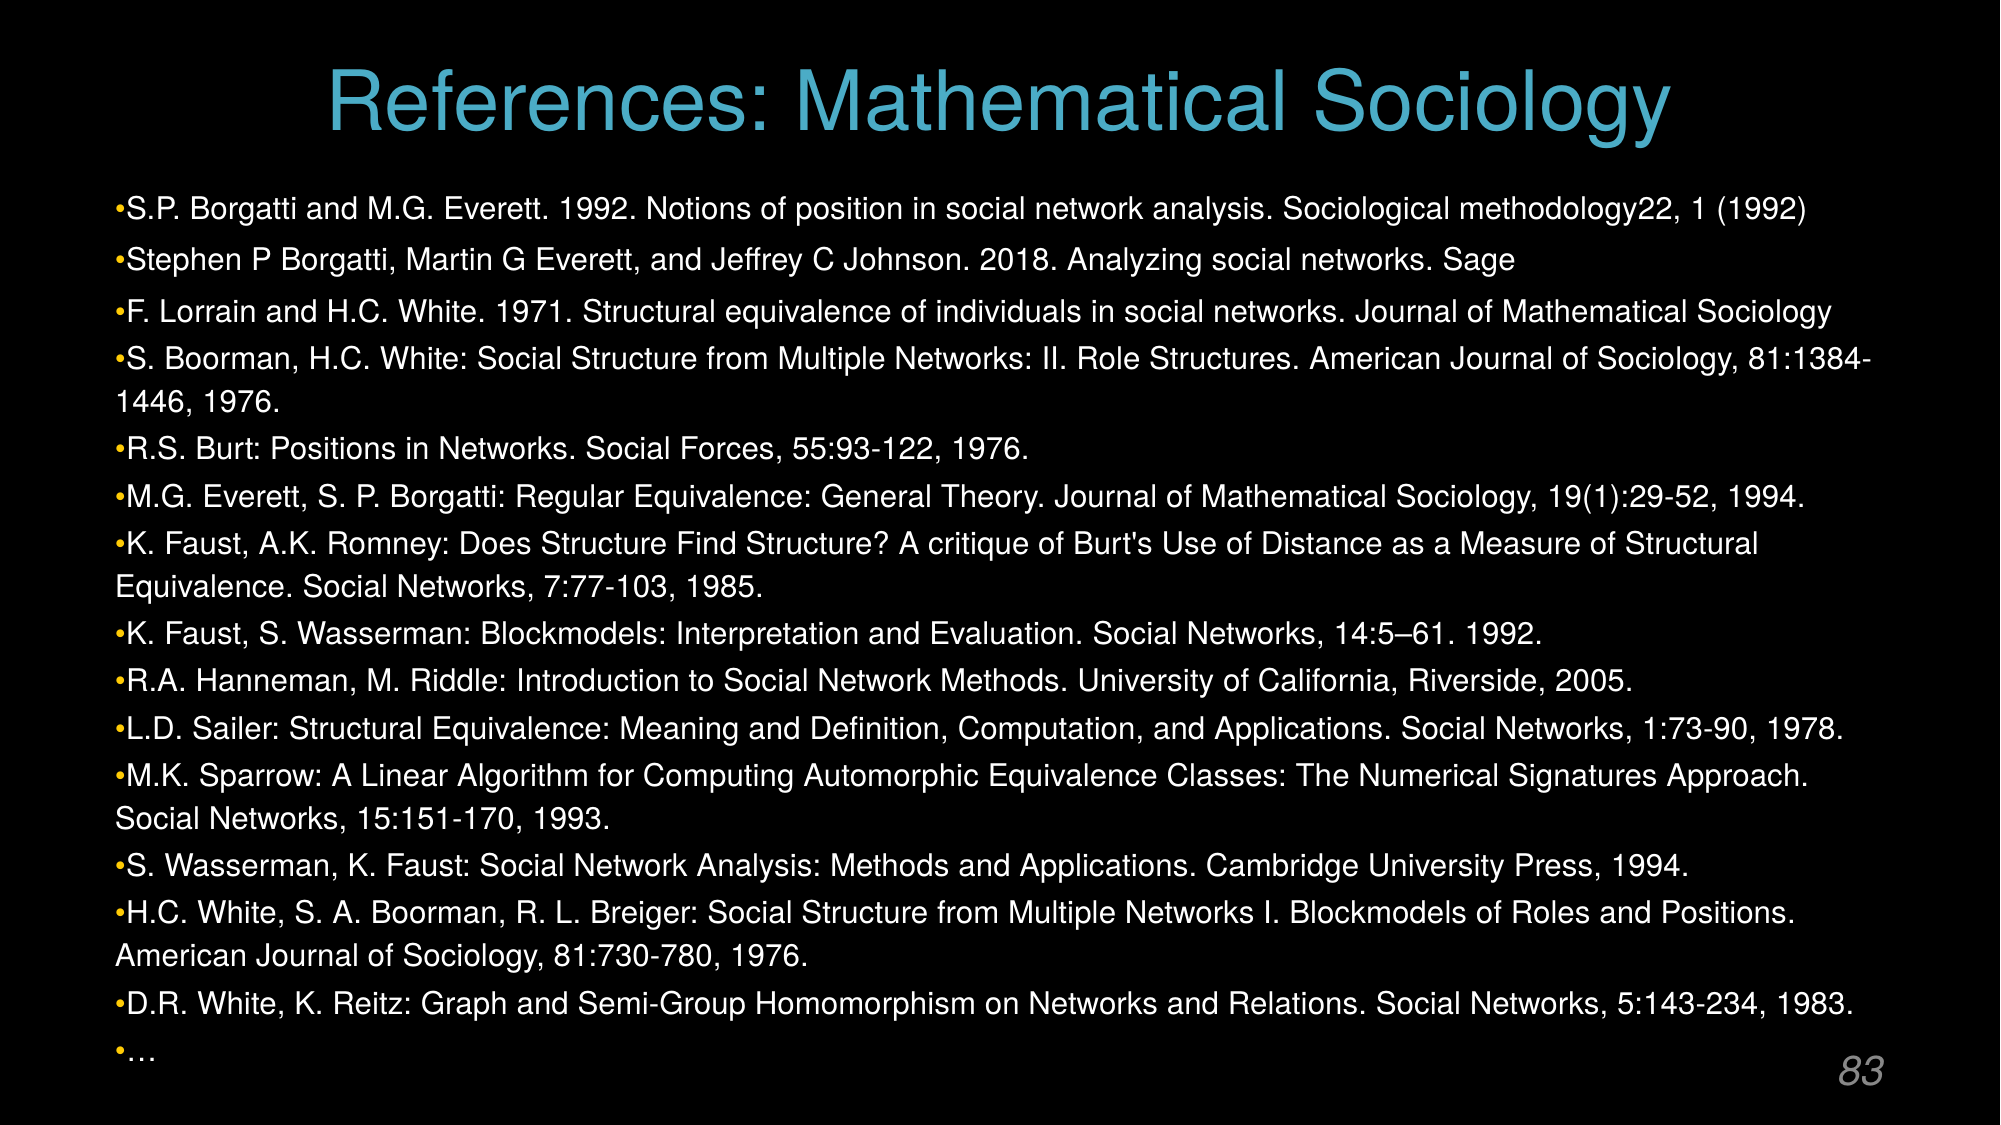

# References: Mathematical Sociology
•S.P. Borgatti and M.G. Everett. 1992. Notions of position in social network analysis. Sociological methodology22, 1 (1992)
•Stephen P Borgatti, Martin G Everett, and Jeffrey C Johnson. 2018. Analyzing social networks. Sage
•F. Lorrain and H.C. White. 1971. Structural equivalence of individuals in social networks. Journal of Mathematical Sociology
•S. Boorman, H.C. White: Social Structure from Multiple Networks: II. Role Structures. American Journal of Sociology, 81:1384-1446, 1976.
•R.S. Burt: Positions in Networks. Social Forces, 55:93-122, 1976.
•M.G. Everett, S. P. Borgatti: Regular Equivalence: General Theory. Journal of Mathematical Sociology, 19(1):29-52, 1994.
•K. Faust, A.K. Romney: Does Structure Find Structure? A critique of Burt's Use of Distance as a Measure of Structural Equivalence. Social Networks, 7:77-103, 1985.
•K. Faust, S. Wasserman: Blockmodels: Interpretation and Evaluation. Social Networks, 14:5–61. 1992.
•R.A. Hanneman, M. Riddle: Introduction to Social Network Methods. University of California, Riverside, 2005.
•L.D. Sailer: Structural Equivalence: Meaning and Definition, Computation, and Applications. Social Networks, 1:73-90, 1978.
•M.K. Sparrow: A Linear Algorithm for Computing Automorphic Equivalence Classes: The Numerical Signatures Approach. Social Networks, 15:151-170, 1993.
•S. Wasserman, K. Faust: Social Network Analysis: Methods and Applications. Cambridge University Press, 1994.
•H.C. White, S. A. Boorman, R. L. Breiger: Social Structure from Multiple Networks I. Blockmodels of Roles and Positions. American Journal of Sociology, 81:730-780, 1976.
•D.R. White, K. Reitz: Graph and Semi-Group Homomorphism on Networks and Relations. Social Networks, 5:143-234, 1983.
•…
83